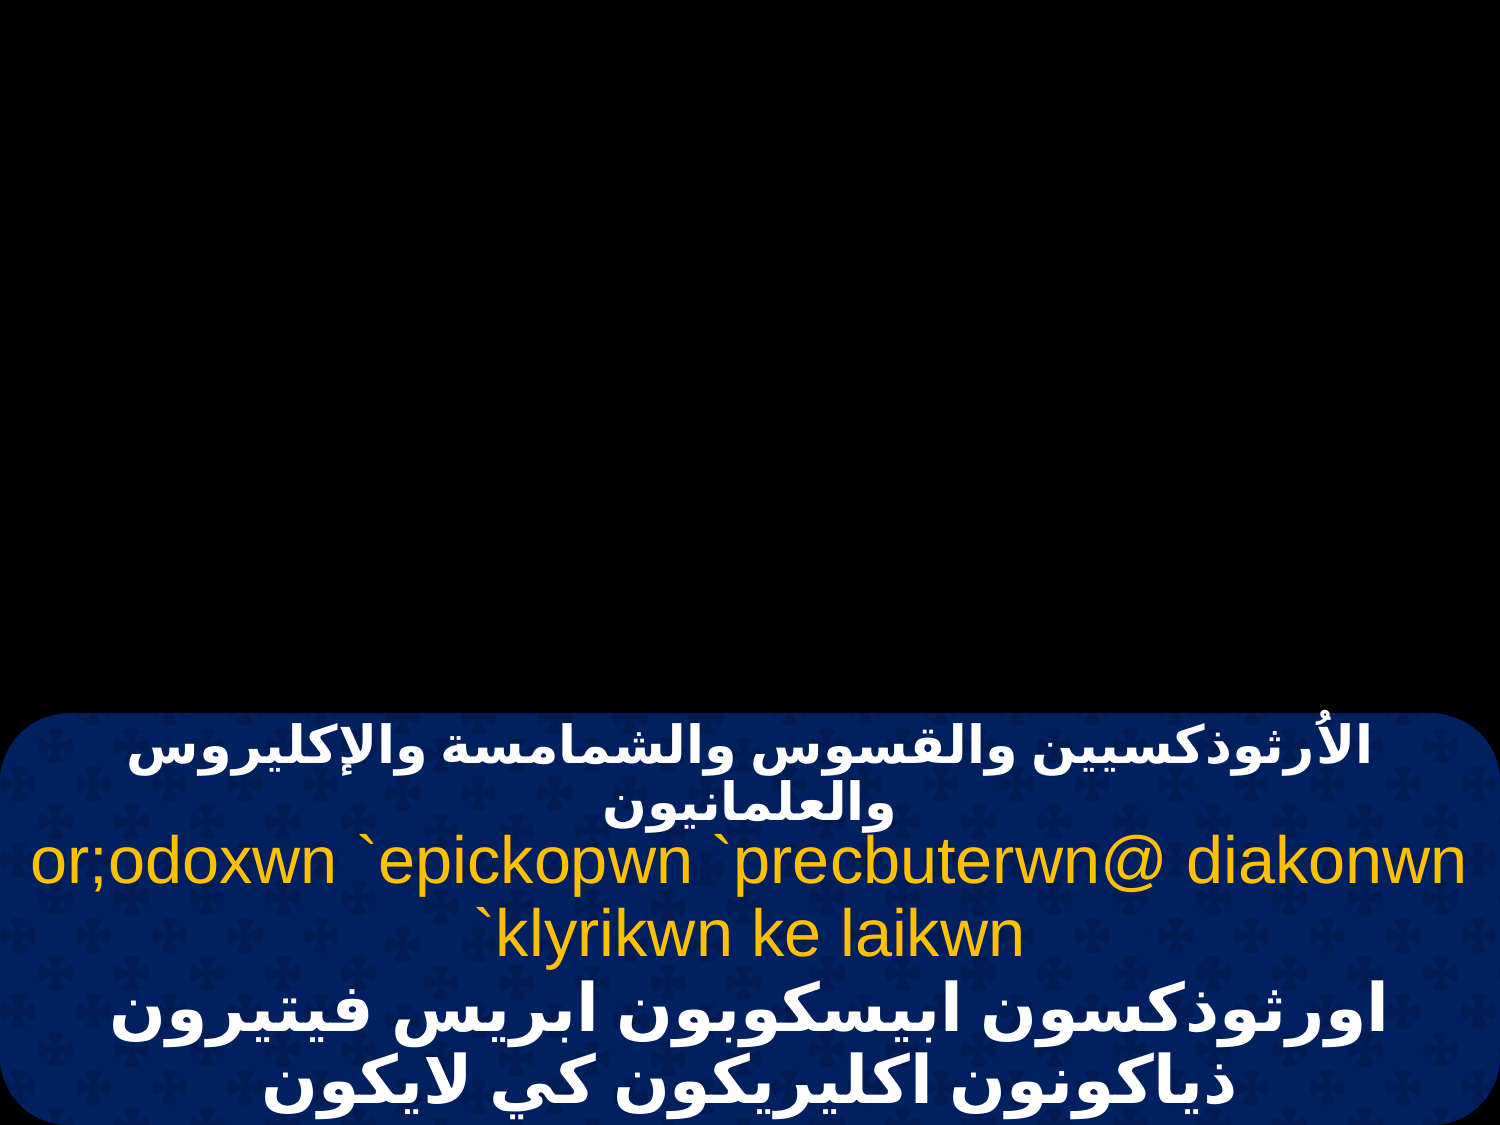

# الاُرثوذكسيين والقسوس والشمامسة والإكليروس والعلمانيون
or;odoxwn `epickopwn `precbuterwn@ diakonwn `klyrikwn ke laikwn
اورثوذكسون ابيسكوبون ابريس فيتيرون ذياكونون اكليريكون كي لايكون